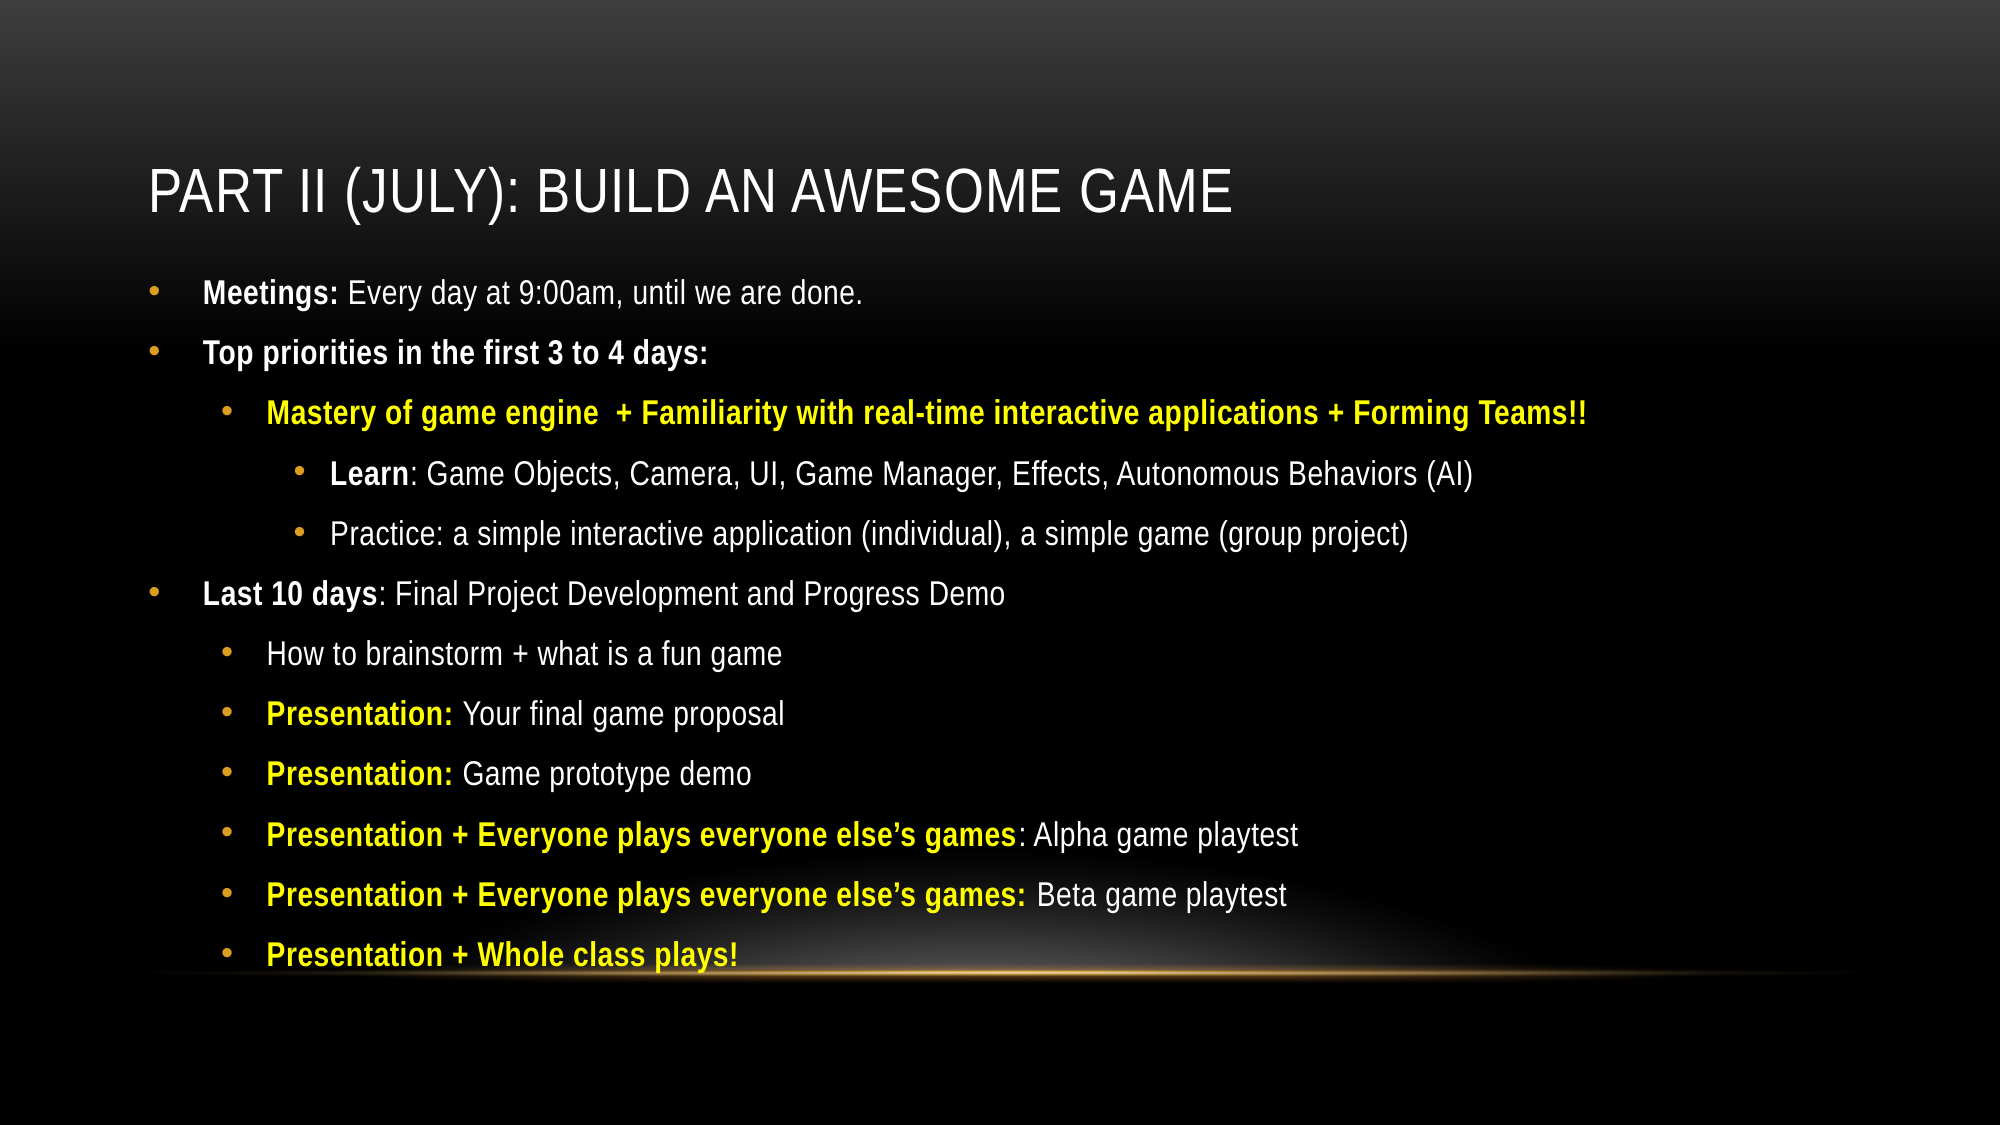

# Part II (July): Build an Awesome Game
Meetings: Every day at 9:00am, until we are done.
Top priorities in the first 3 to 4 days:
Mastery of game engine  + Familiarity with real-time interactive applications + Forming Teams!!
Learn: Game Objects, Camera, UI, Game Manager, Effects, Autonomous Behaviors (AI)
Practice: a simple interactive application (individual), a simple game (group project)
Last 10 days: Final Project Development and Progress Demo
How to brainstorm + what is a fun game
Presentation: Your final game proposal
Presentation: Game prototype demo
Presentation + Everyone plays everyone else’s games: Alpha game playtest
Presentation + Everyone plays everyone else’s games: Beta game playtest
Presentation + Whole class plays!